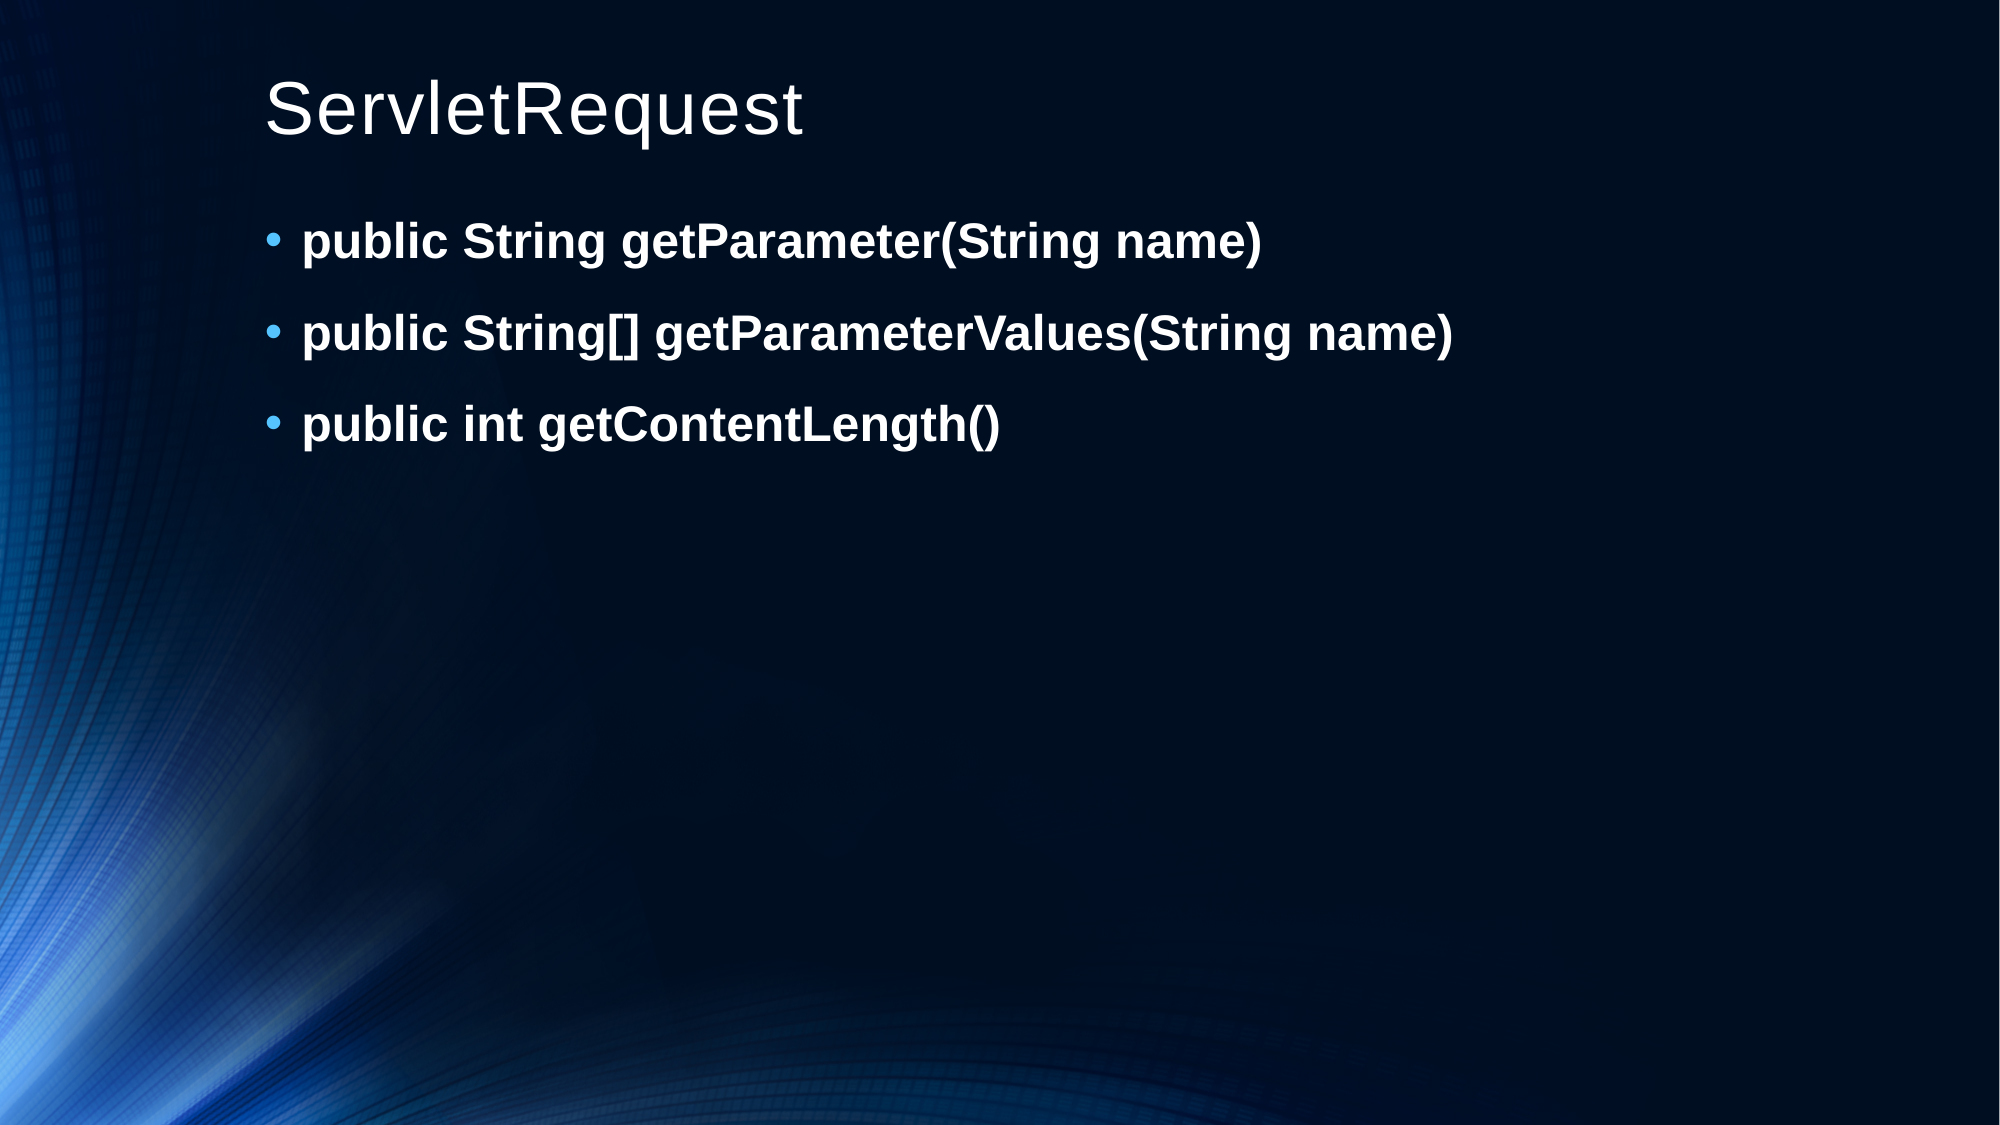

# ServletRequest
public String getParameter(String name)
public String[] getParameterValues(String name)
public int getContentLength()